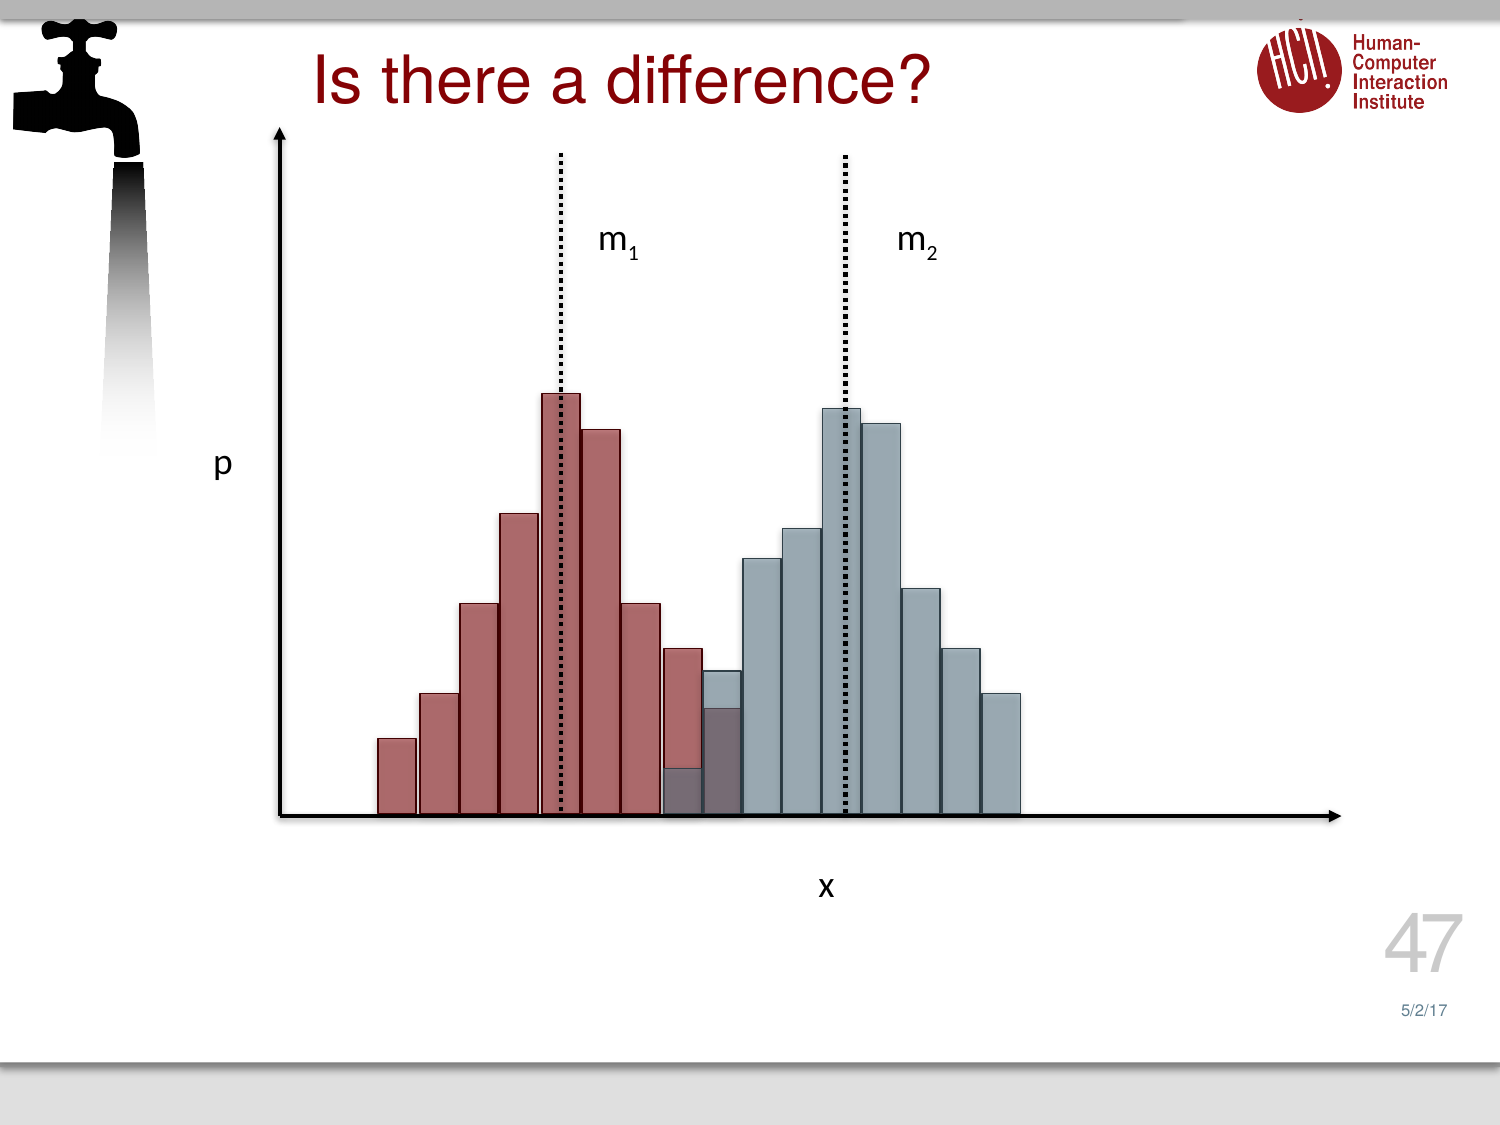

# Is there a difference?
m1
m2

p

x
47
5/2/17